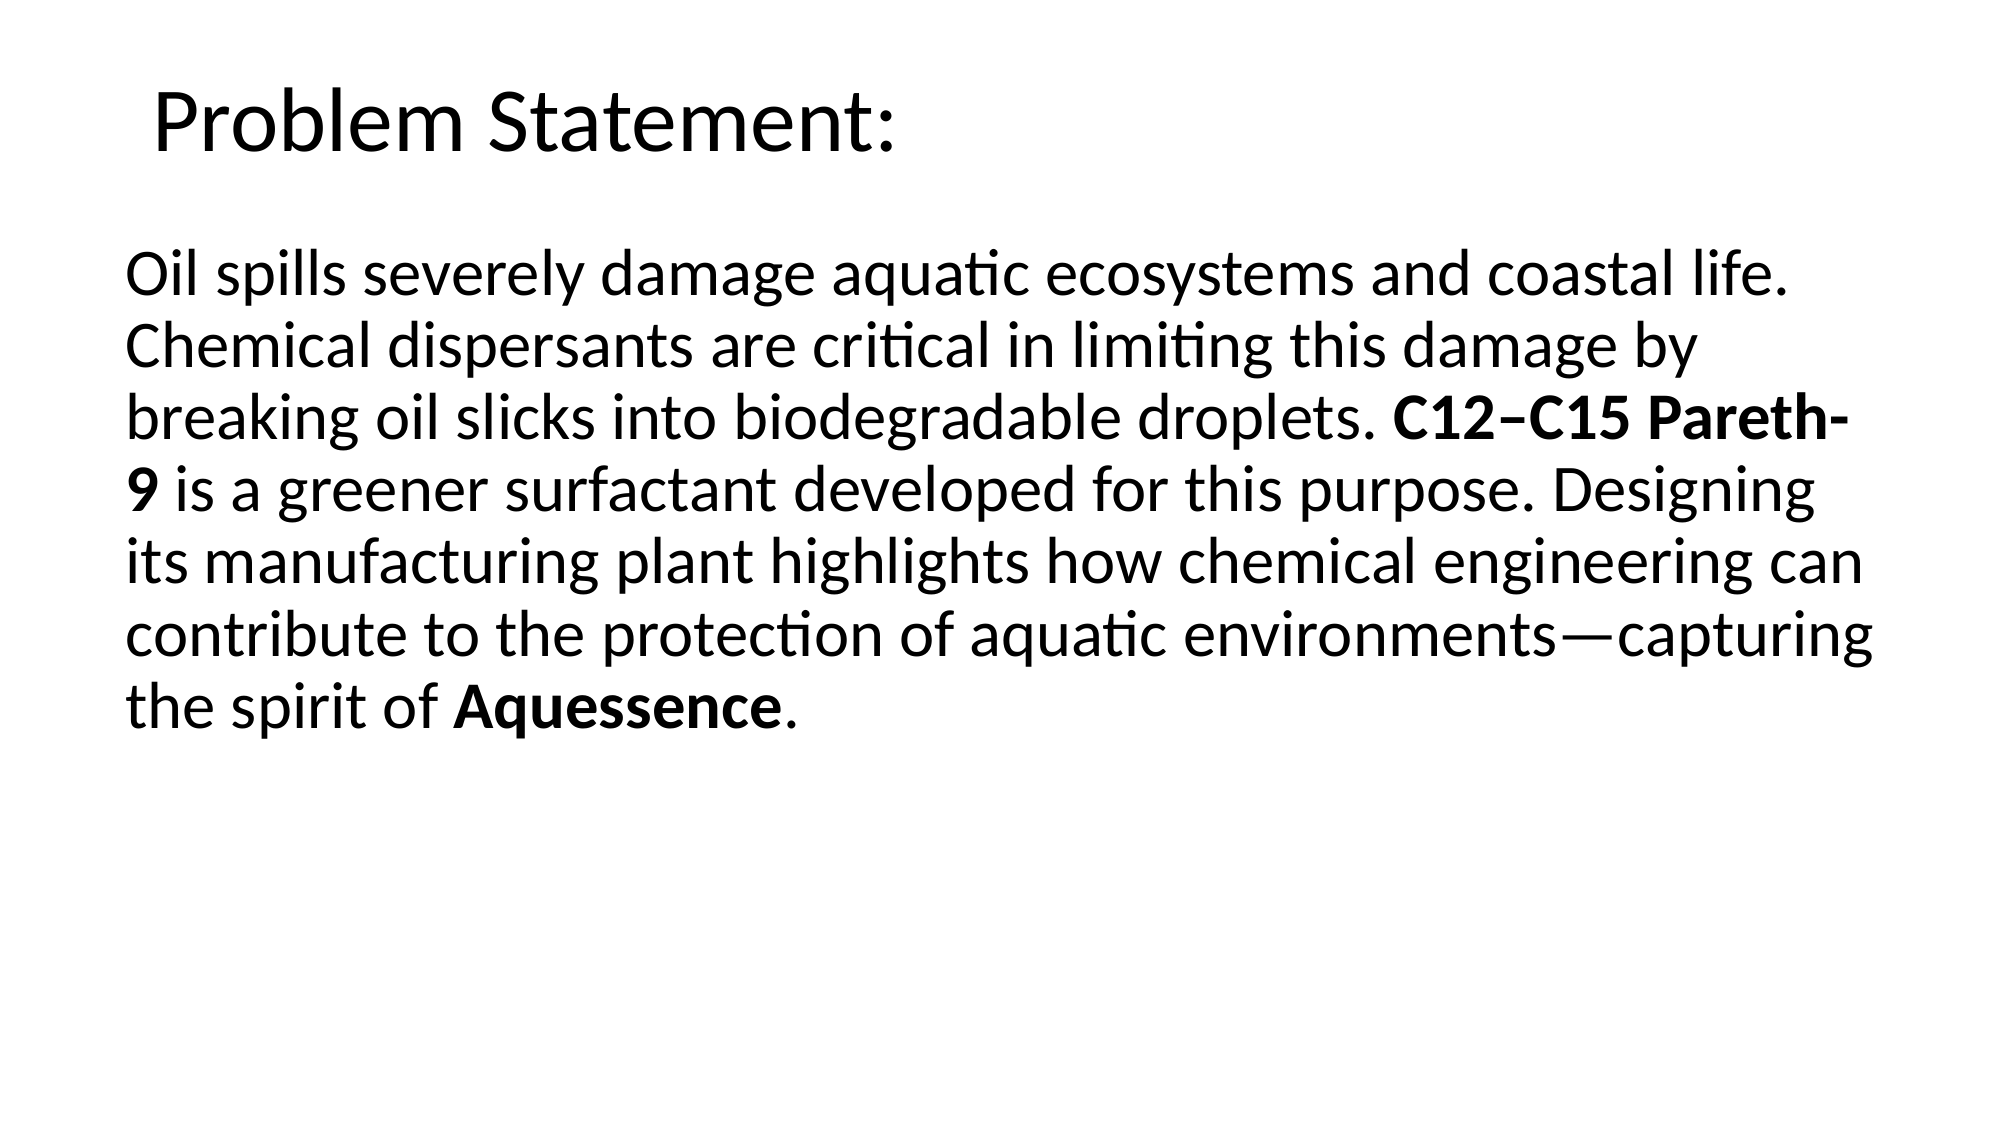

# Problem Statement:
Oil spills severely damage aquatic ecosystems and coastal life. Chemical dispersants are critical in limiting this damage by breaking oil slicks into biodegradable droplets. C12–C15 Pareth-9 is a greener surfactant developed for this purpose. Designing its manufacturing plant highlights how chemical engineering can contribute to the protection of aquatic environments—capturing the spirit of Aquessence.